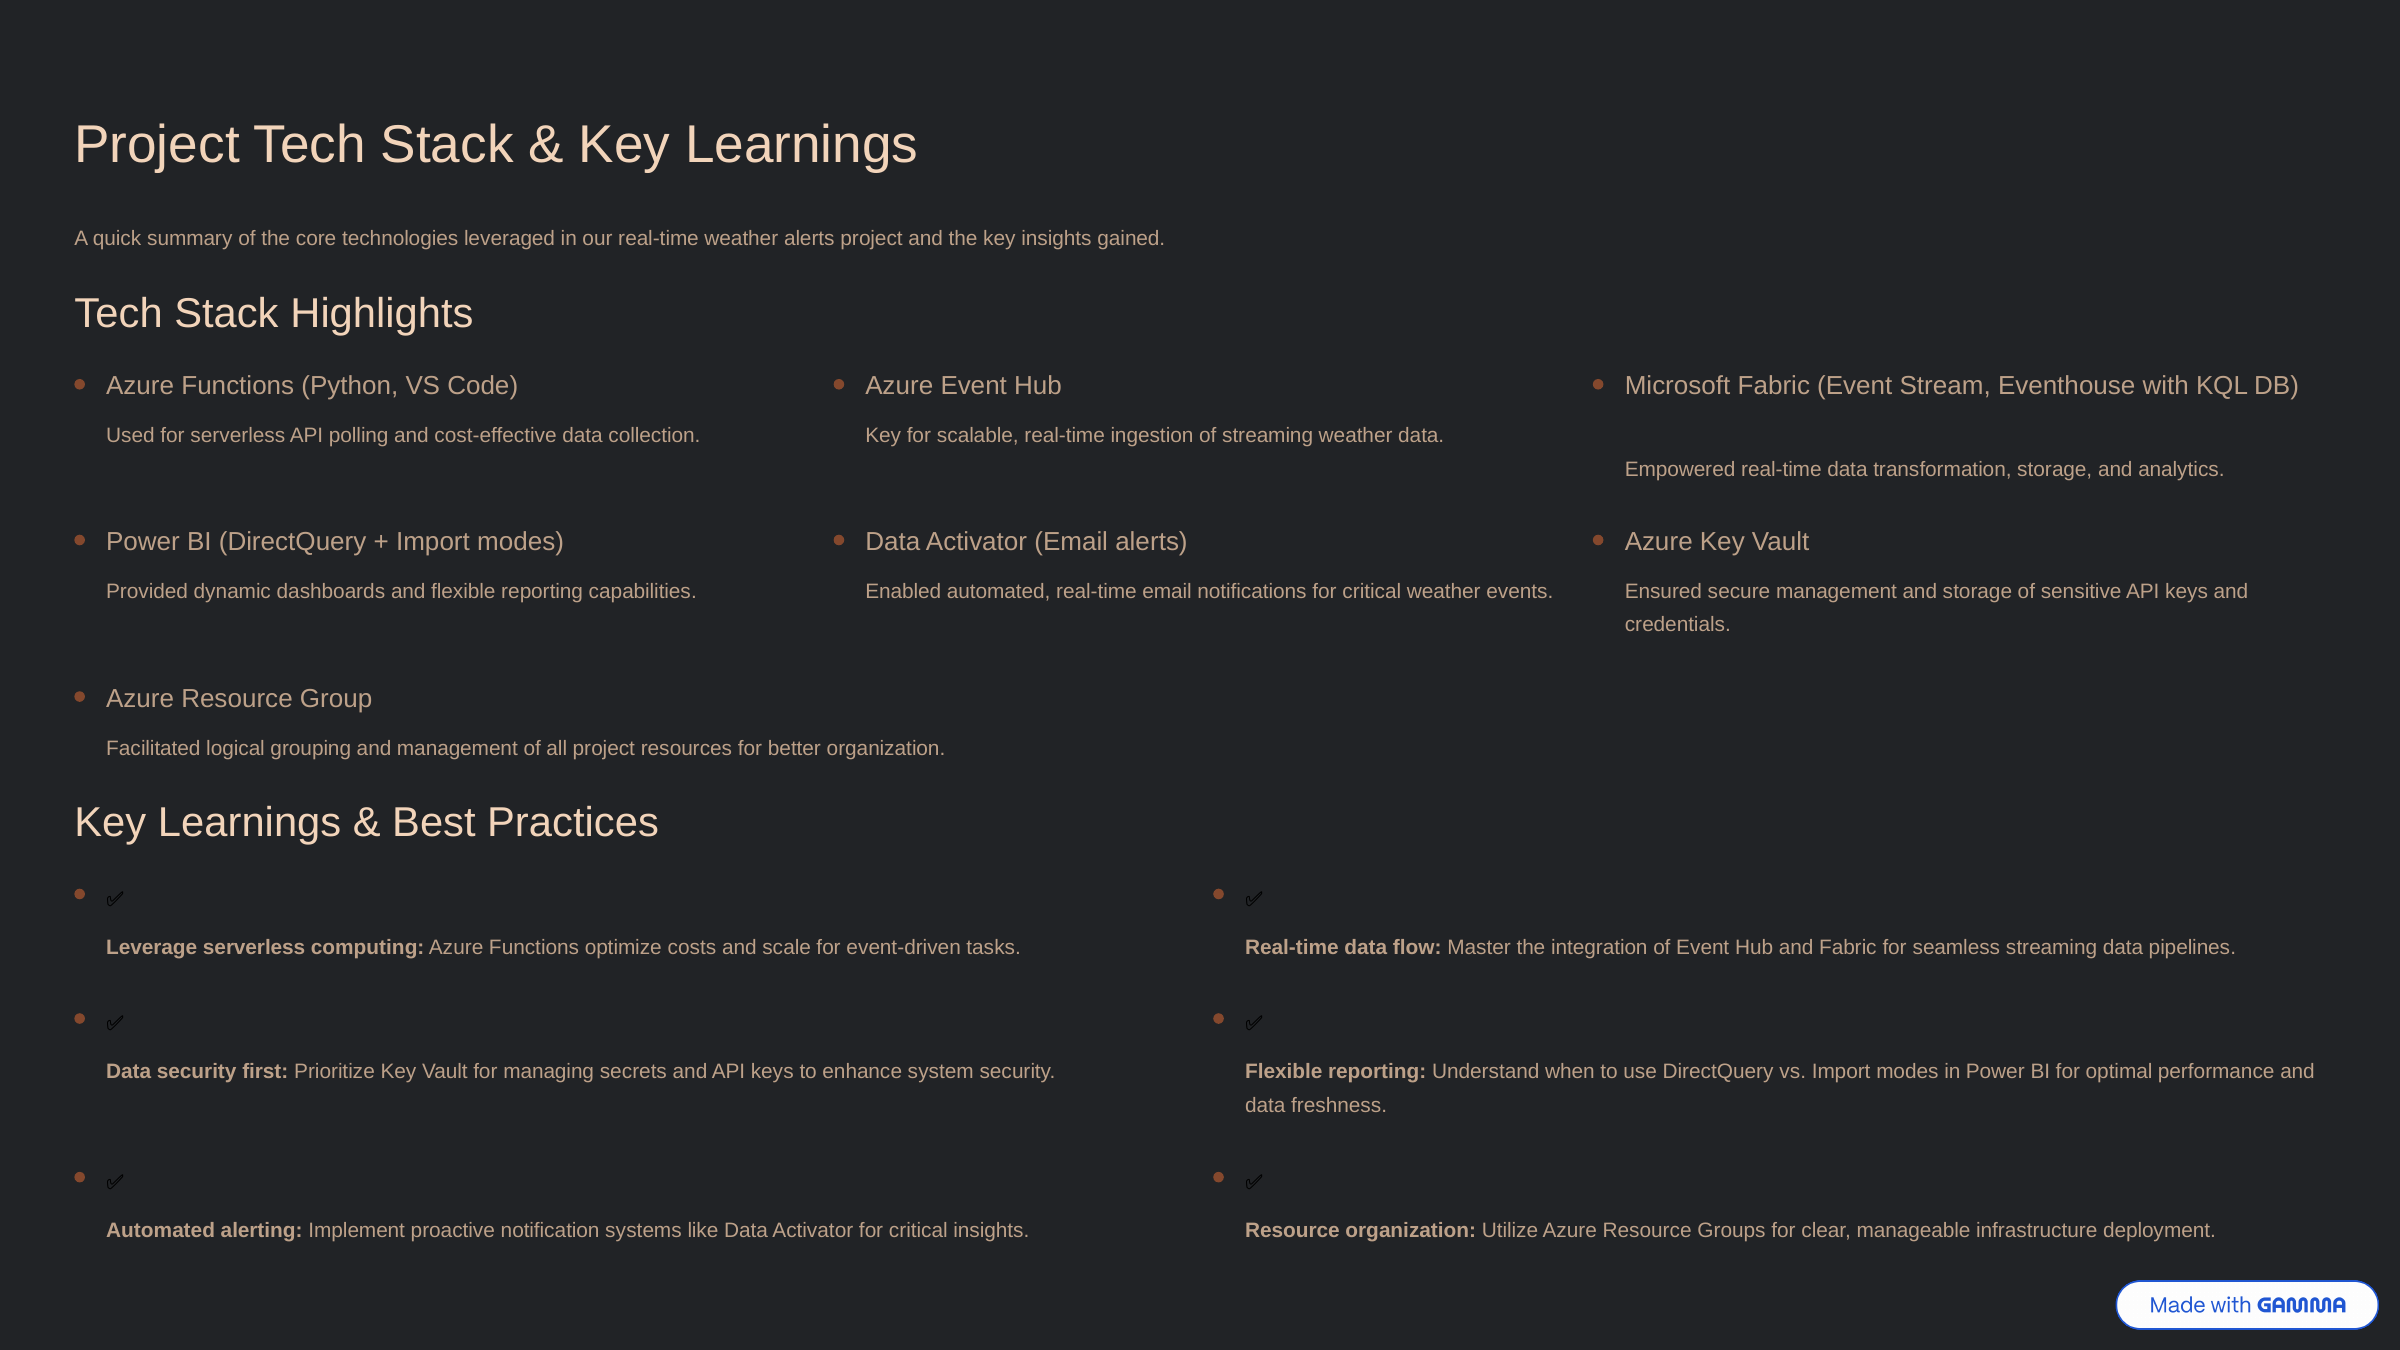

Project Tech Stack & Key Learnings
A quick summary of the core technologies leveraged in our real-time weather alerts project and the key insights gained.
Tech Stack Highlights
Azure Functions (Python, VS Code)
Azure Event Hub
Microsoft Fabric (Event Stream, Eventhouse with KQL DB)

Used for serverless API polling and cost-effective data collection.
Key for scalable, real-time ingestion of streaming weather data.
Empowered real-time data transformation, storage, and analytics.
Power BI (DirectQuery + Import modes)
Data Activator (Email alerts)
Azure Key Vault

Provided dynamic dashboards and flexible reporting capabilities.
Enabled automated, real-time email notifications for critical weather events.
Ensured secure management and storage of sensitive API keys and credentials.
Azure Resource Group

Facilitated logical grouping and management of all project resources for better organization.
Key Learnings & Best Practices
✅
✅

Leverage serverless computing: Azure Functions optimize costs and scale for event-driven tasks.
Real-time data flow: Master the integration of Event Hub and Fabric for seamless streaming data pipelines.
✅
✅

Data security first: Prioritize Key Vault for managing secrets and API keys to enhance system security.
Flexible reporting: Understand when to use DirectQuery vs. Import modes in Power BI for optimal performance and data freshness.
✅
✅

Automated alerting: Implement proactive notification systems like Data Activator for critical insights.
Resource organization: Utilize Azure Resource Groups for clear, manageable infrastructure deployment.